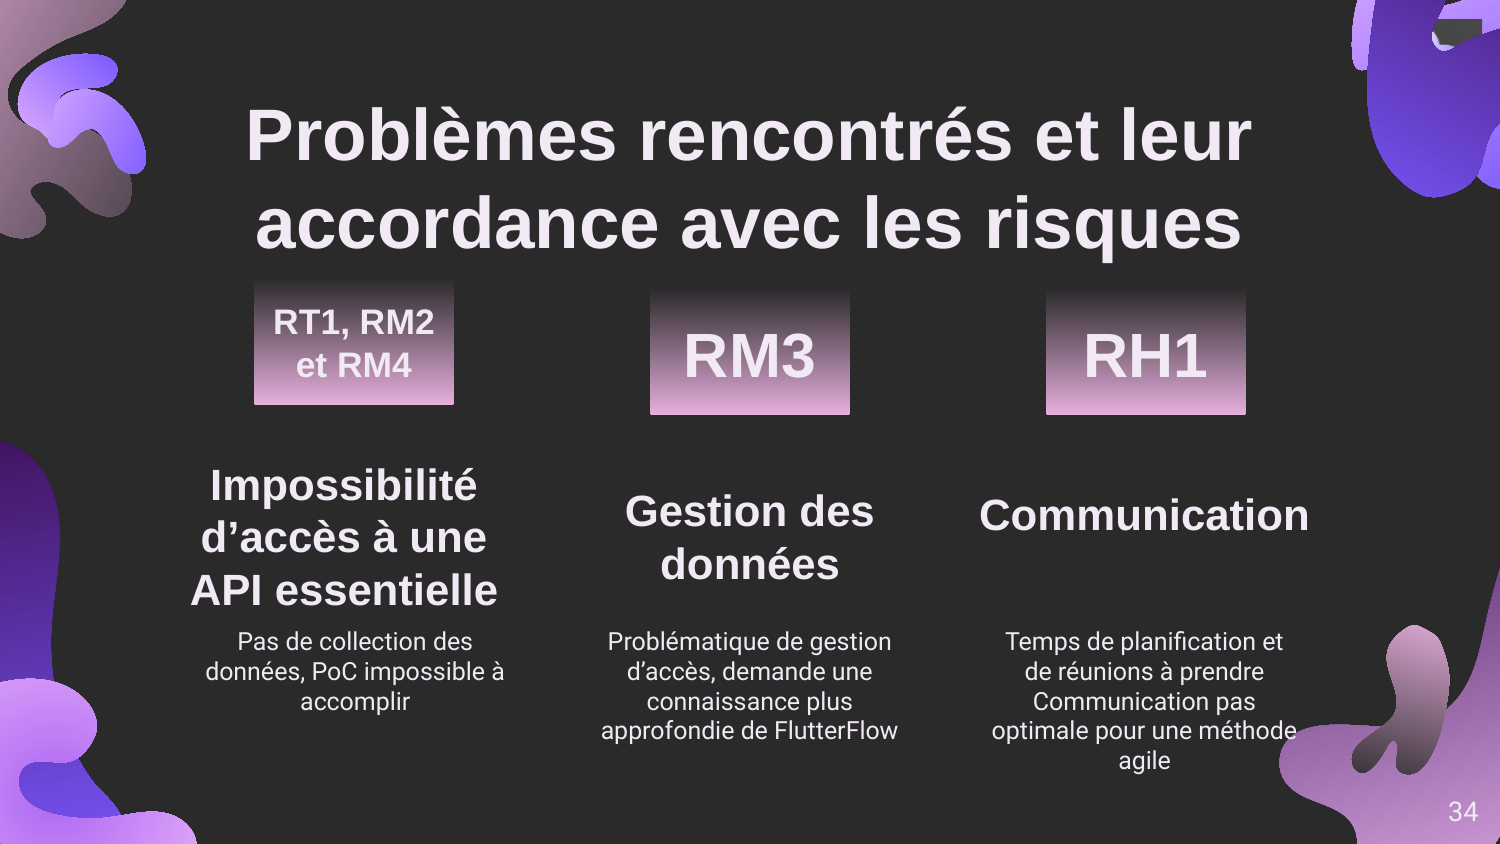

Problèmes rencontrés et leur accordance avec les risques

# RT1, RM2 et RM4
RH1
RM3
Communication
Impossibilité d’accès à une API essentielle
Gestion des données
Pas de collection des données, PoC impossible à accomplir
Problématique de gestion d’accès, demande une connaissance plus approfondie de FlutterFlow
Temps de planification et de réunions à prendre
Communication pas optimale pour une méthode agile

34